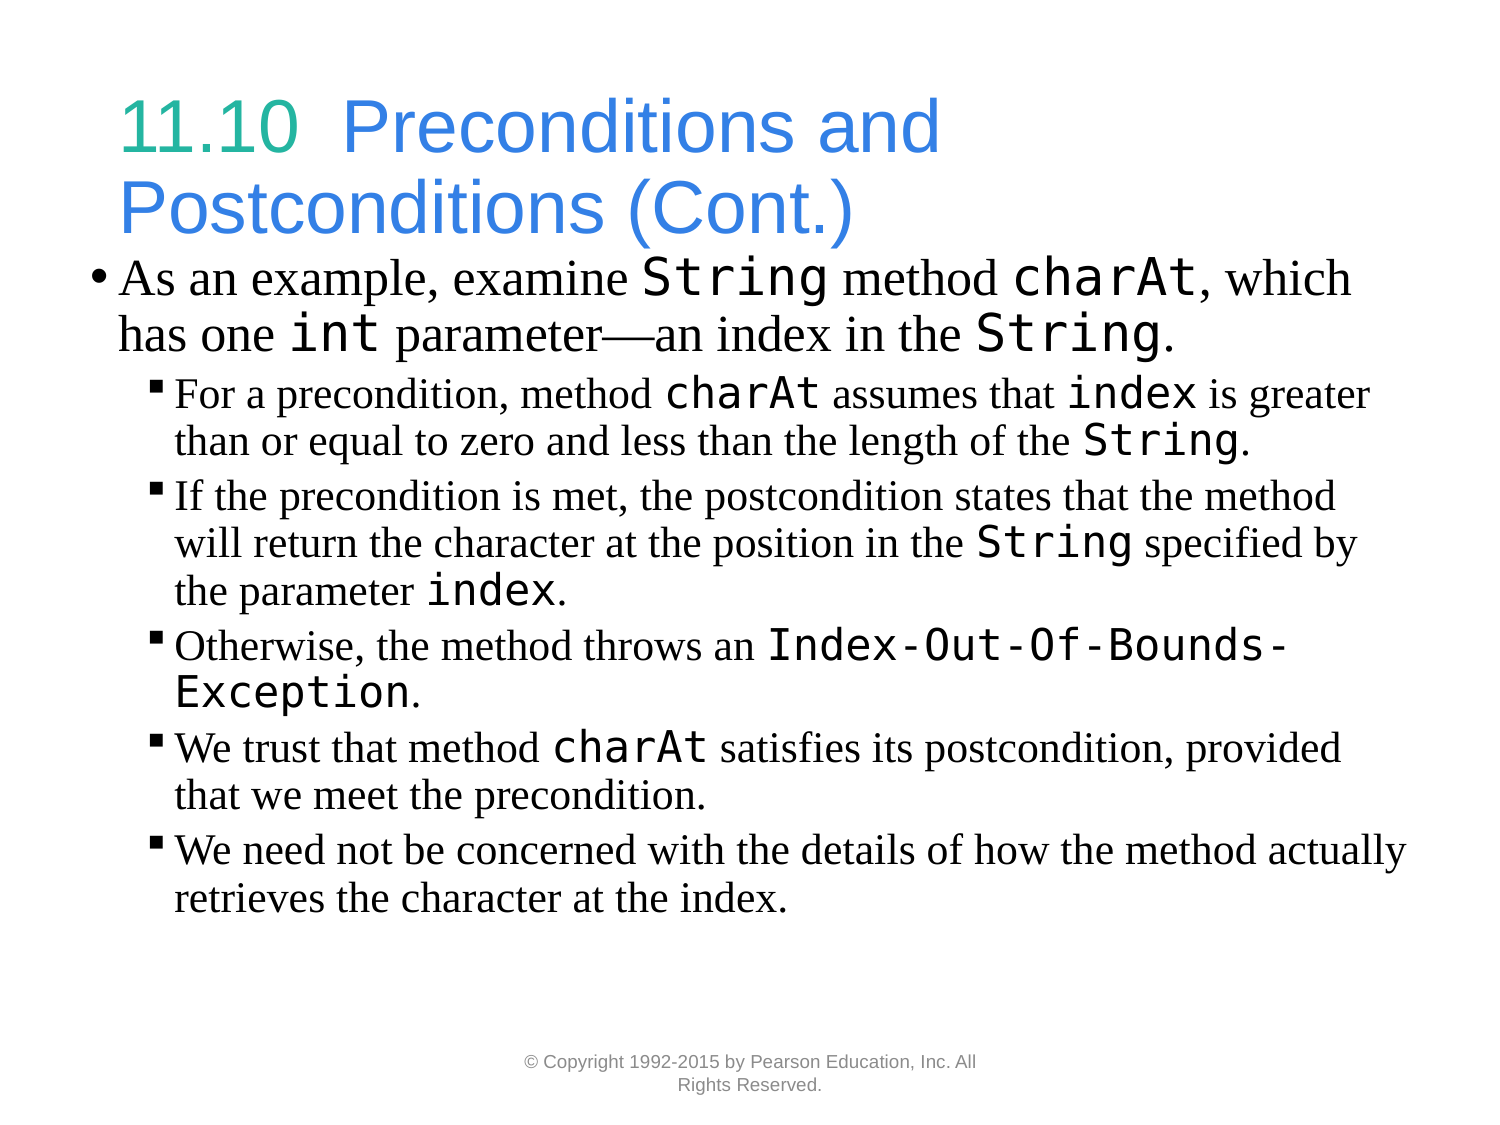

# 11.10  Preconditions and Postconditions (Cont.)
As an example, examine String method charAt, which has one int parameter—an index in the String.
For a precondition, method charAt assumes that index is greater than or equal to zero and less than the length of the String.
If the precondition is met, the postcondition states that the method will return the character at the position in the String specified by the parameter index.
Otherwise, the method throws an Index-Out-Of-Bounds-Exception.
We trust that method charAt satisfies its postcondition, provided that we meet the precondition.
We need not be concerned with the details of how the method actually retrieves the character at the index.
© Copyright 1992-2015 by Pearson Education, Inc. All Rights Reserved.